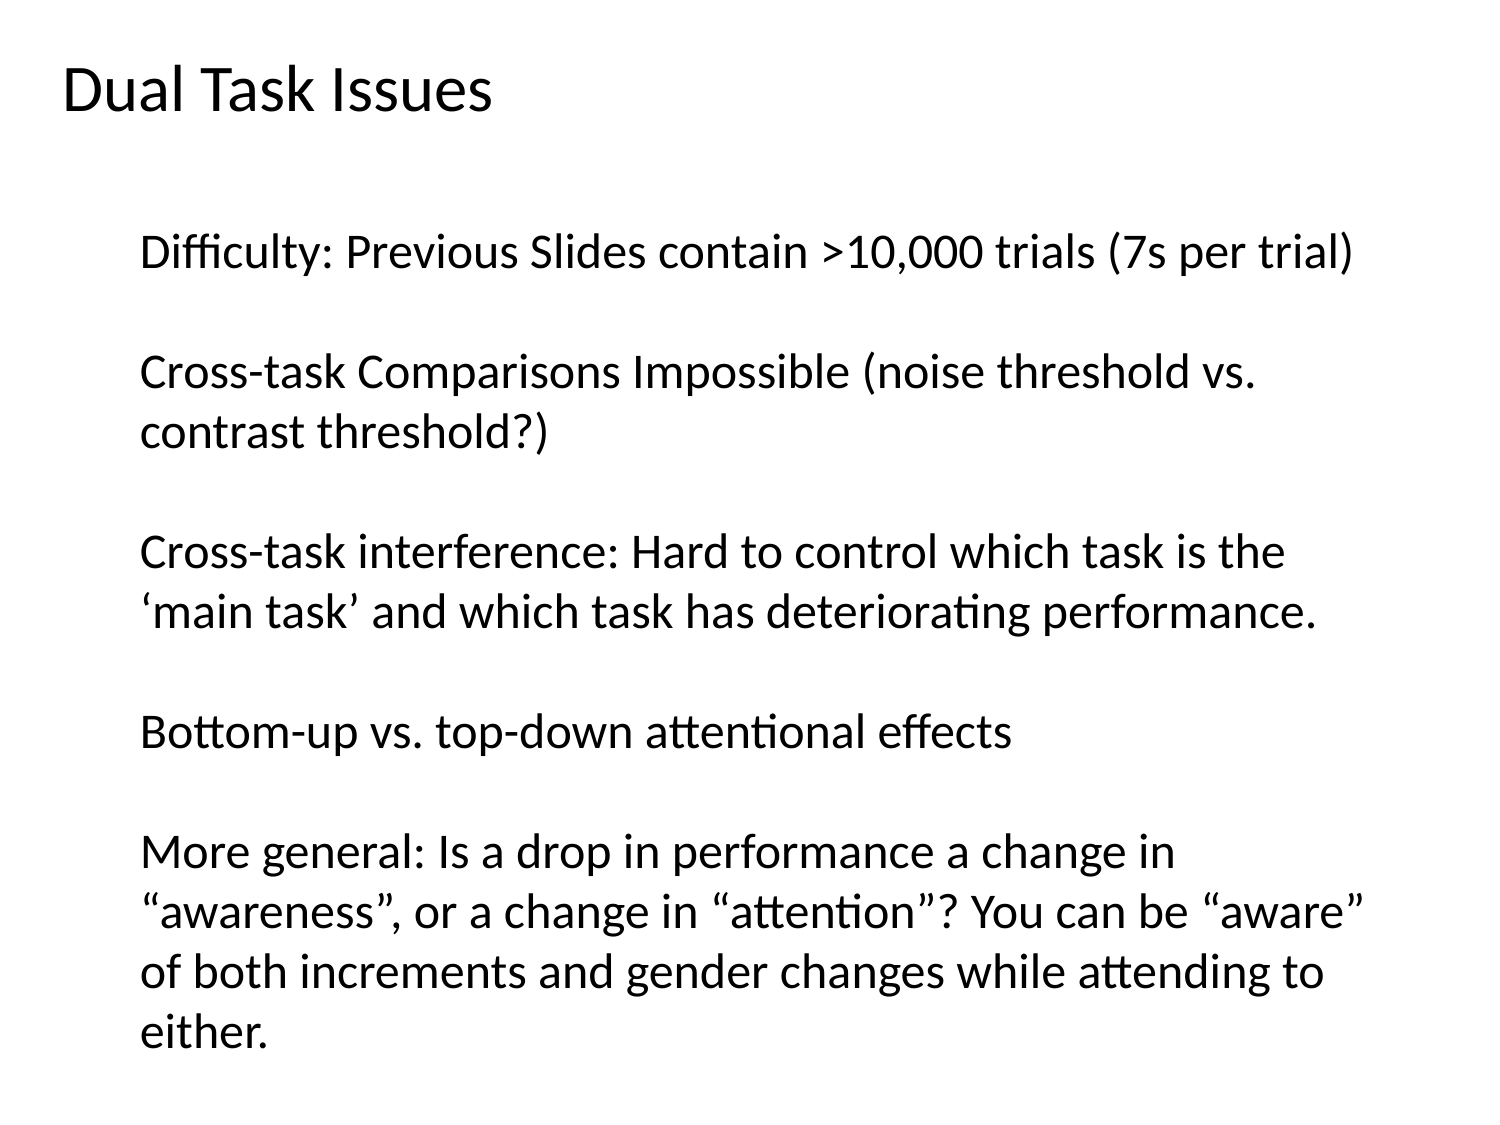

Dual Task Issues
Difficulty: Previous Slides contain >10,000 trials (7s per trial)

Cross-task Comparisons Impossible (noise threshold vs. contrast threshold?)

Cross-task interference: Hard to control which task is the ‘main task’ and which task has deteriorating performance.

Bottom-up vs. top-down attentional effects

More general: Is a drop in performance a change in “awareness”, or a change in “attention”? You can be “aware” of both increments and gender changes while attending to either.